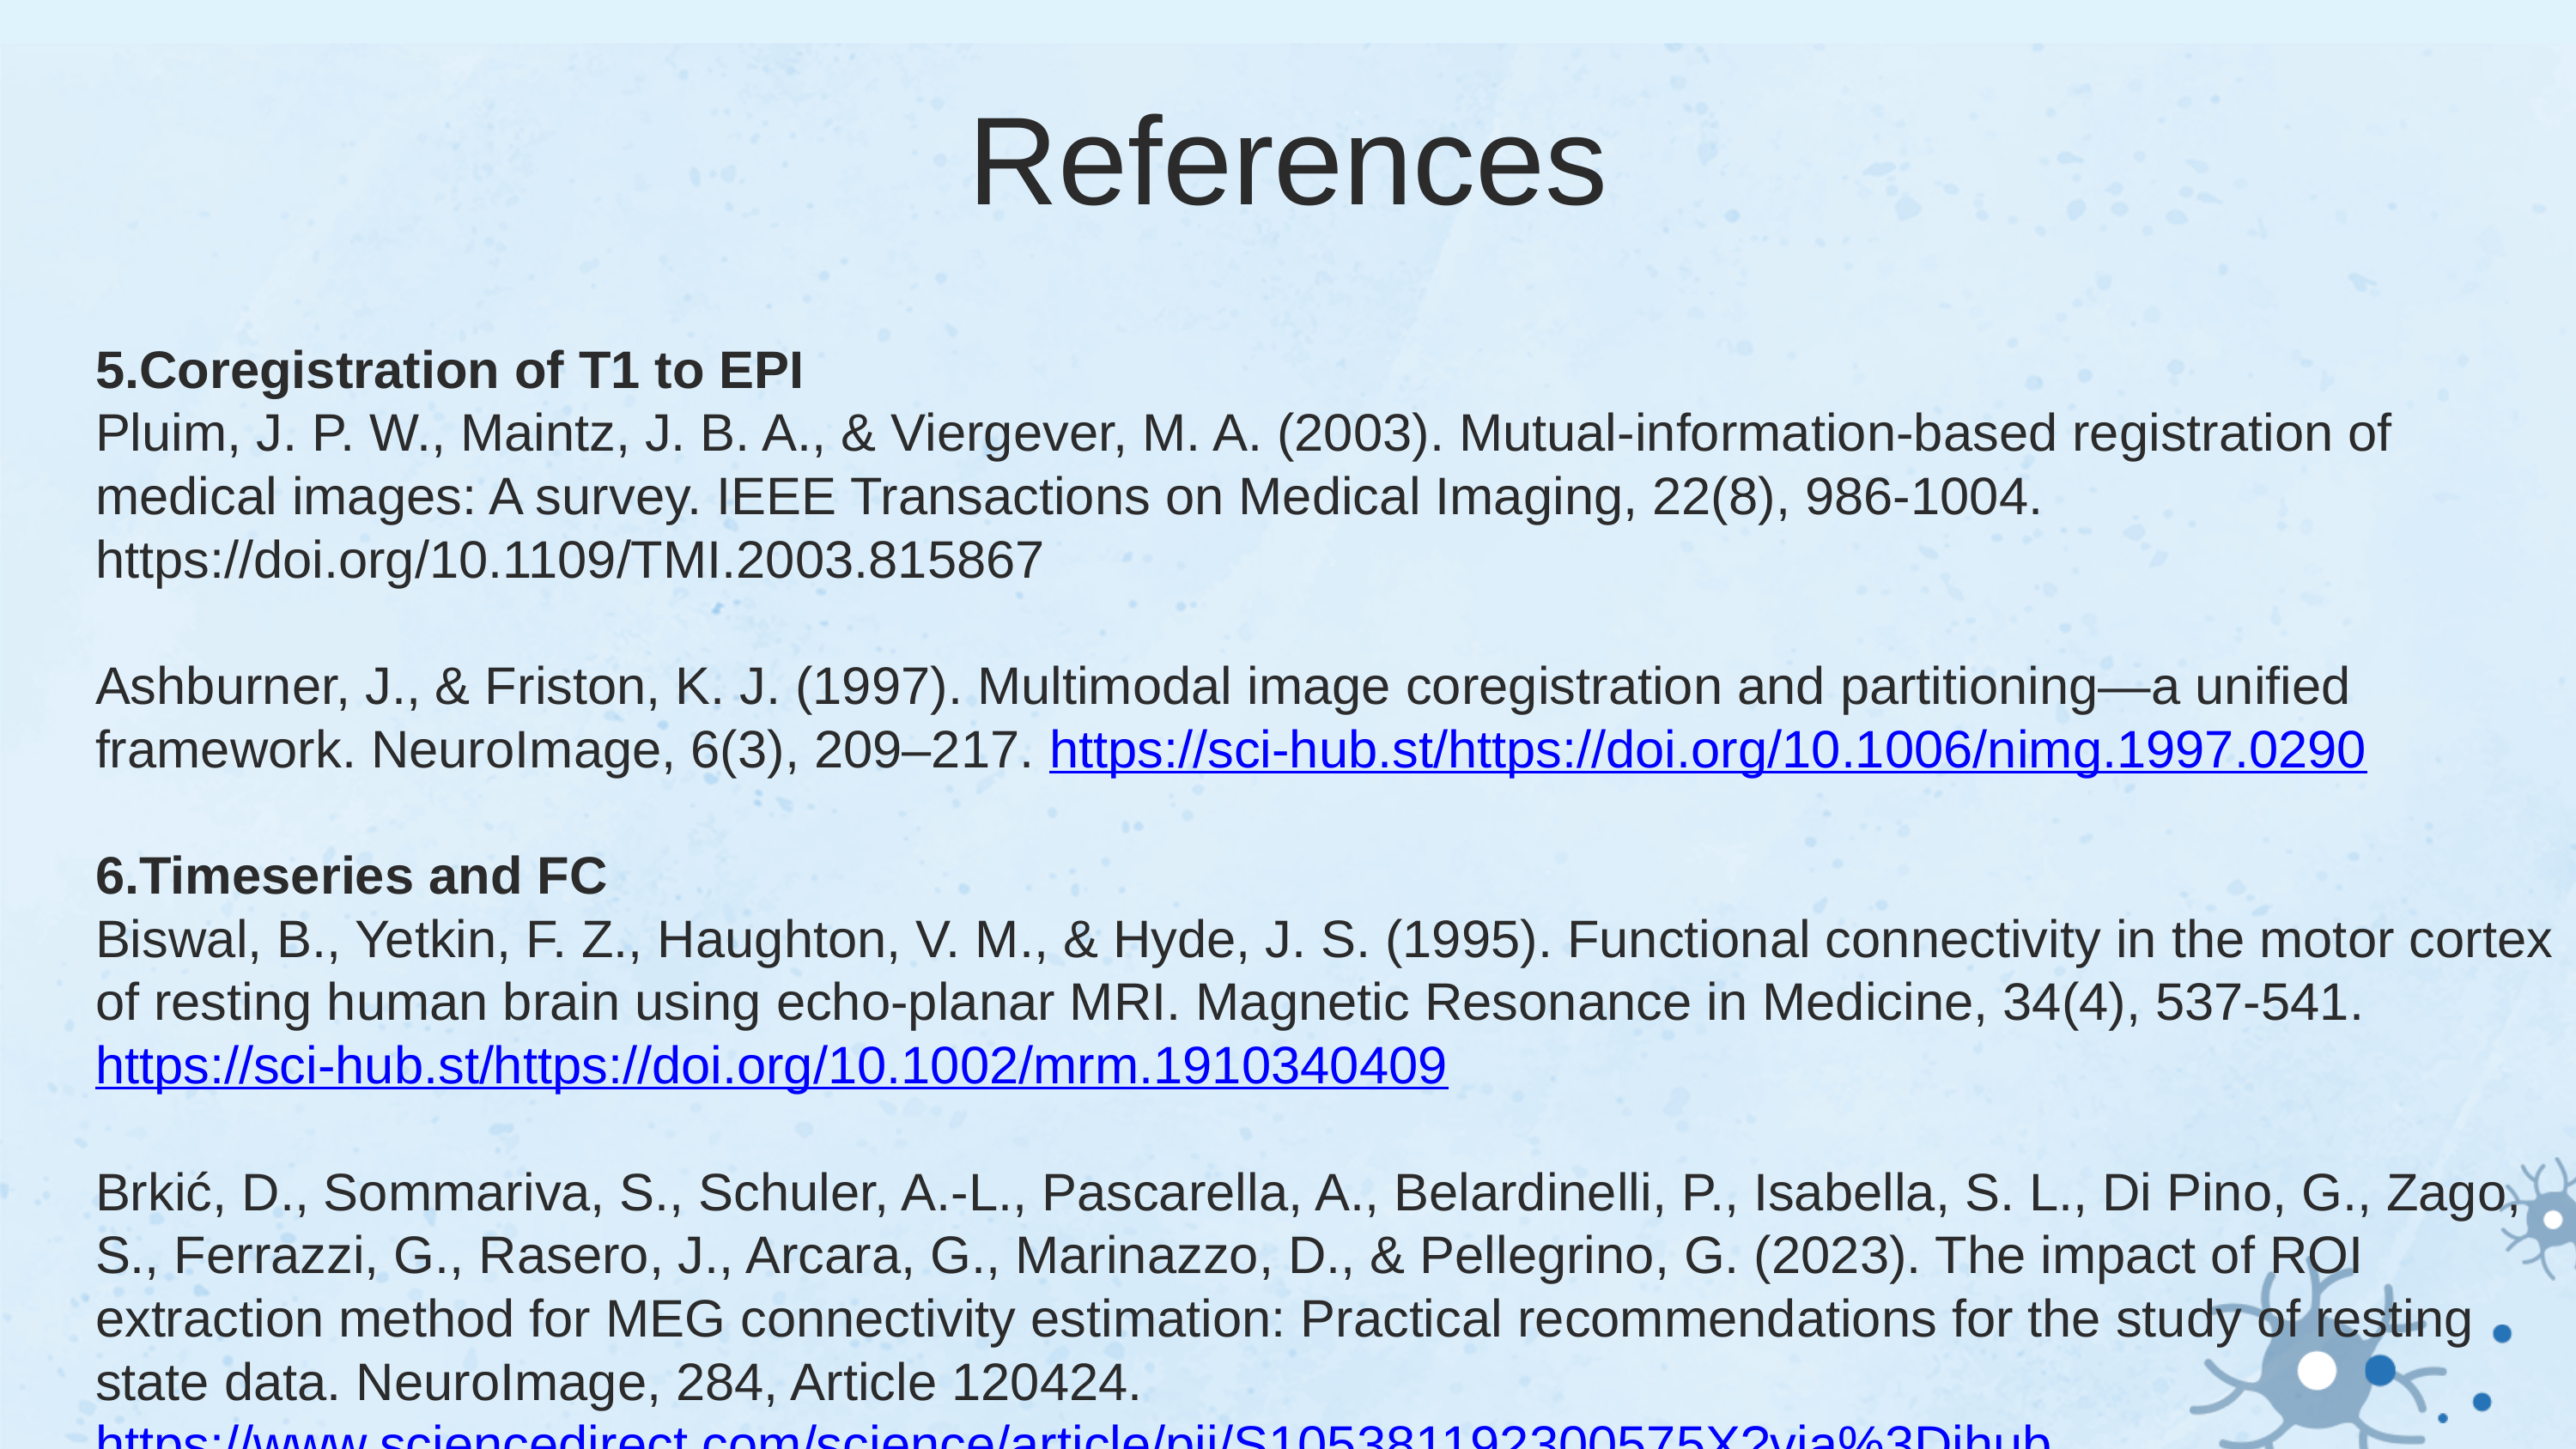

References
5.Coregistration of T1 to EPI
Pluim, J. P. W., Maintz, J. B. A., & Viergever, M. A. (2003). Mutual‐information‐based registration of medical images: A survey. IEEE Transactions on Medical Imaging, 22(8), 986-1004. https://doi.org/10.1109/TMI.2003.815867

Ashburner, J., & Friston, K. J. (1997). Multimodal image coregistration and partitioning—a unified framework. NeuroImage, 6(3), 209–217. https://sci-hub.st/https://doi.org/10.1006/nimg.1997.0290

6.Timeseries and FC
Biswal, B., Yetkin, F. Z., Haughton, V. M., & Hyde, J. S. (1995). Functional connectivity in the motor cortex of resting human brain using echo-planar MRI. Magnetic Resonance in Medicine, 34(4), 537-541. https://sci-hub.st/https://doi.org/10.1002/mrm.1910340409

Brkić, D., Sommariva, S., Schuler, A.-L., Pascarella, A., Belardinelli, P., Isabella, S. L., Di Pino, G., Zago, S., Ferrazzi, G., Rasero, J., Arcara, G., Marinazzo, D., & Pellegrino, G. (2023). The impact of ROI extraction method for MEG connectivity estimation: Practical recommendations for the study of resting state data. NeuroImage, 284, Article 120424. https://www.sciencedirect.com/science/article/pii/S105381192300575X?via%3Dihub